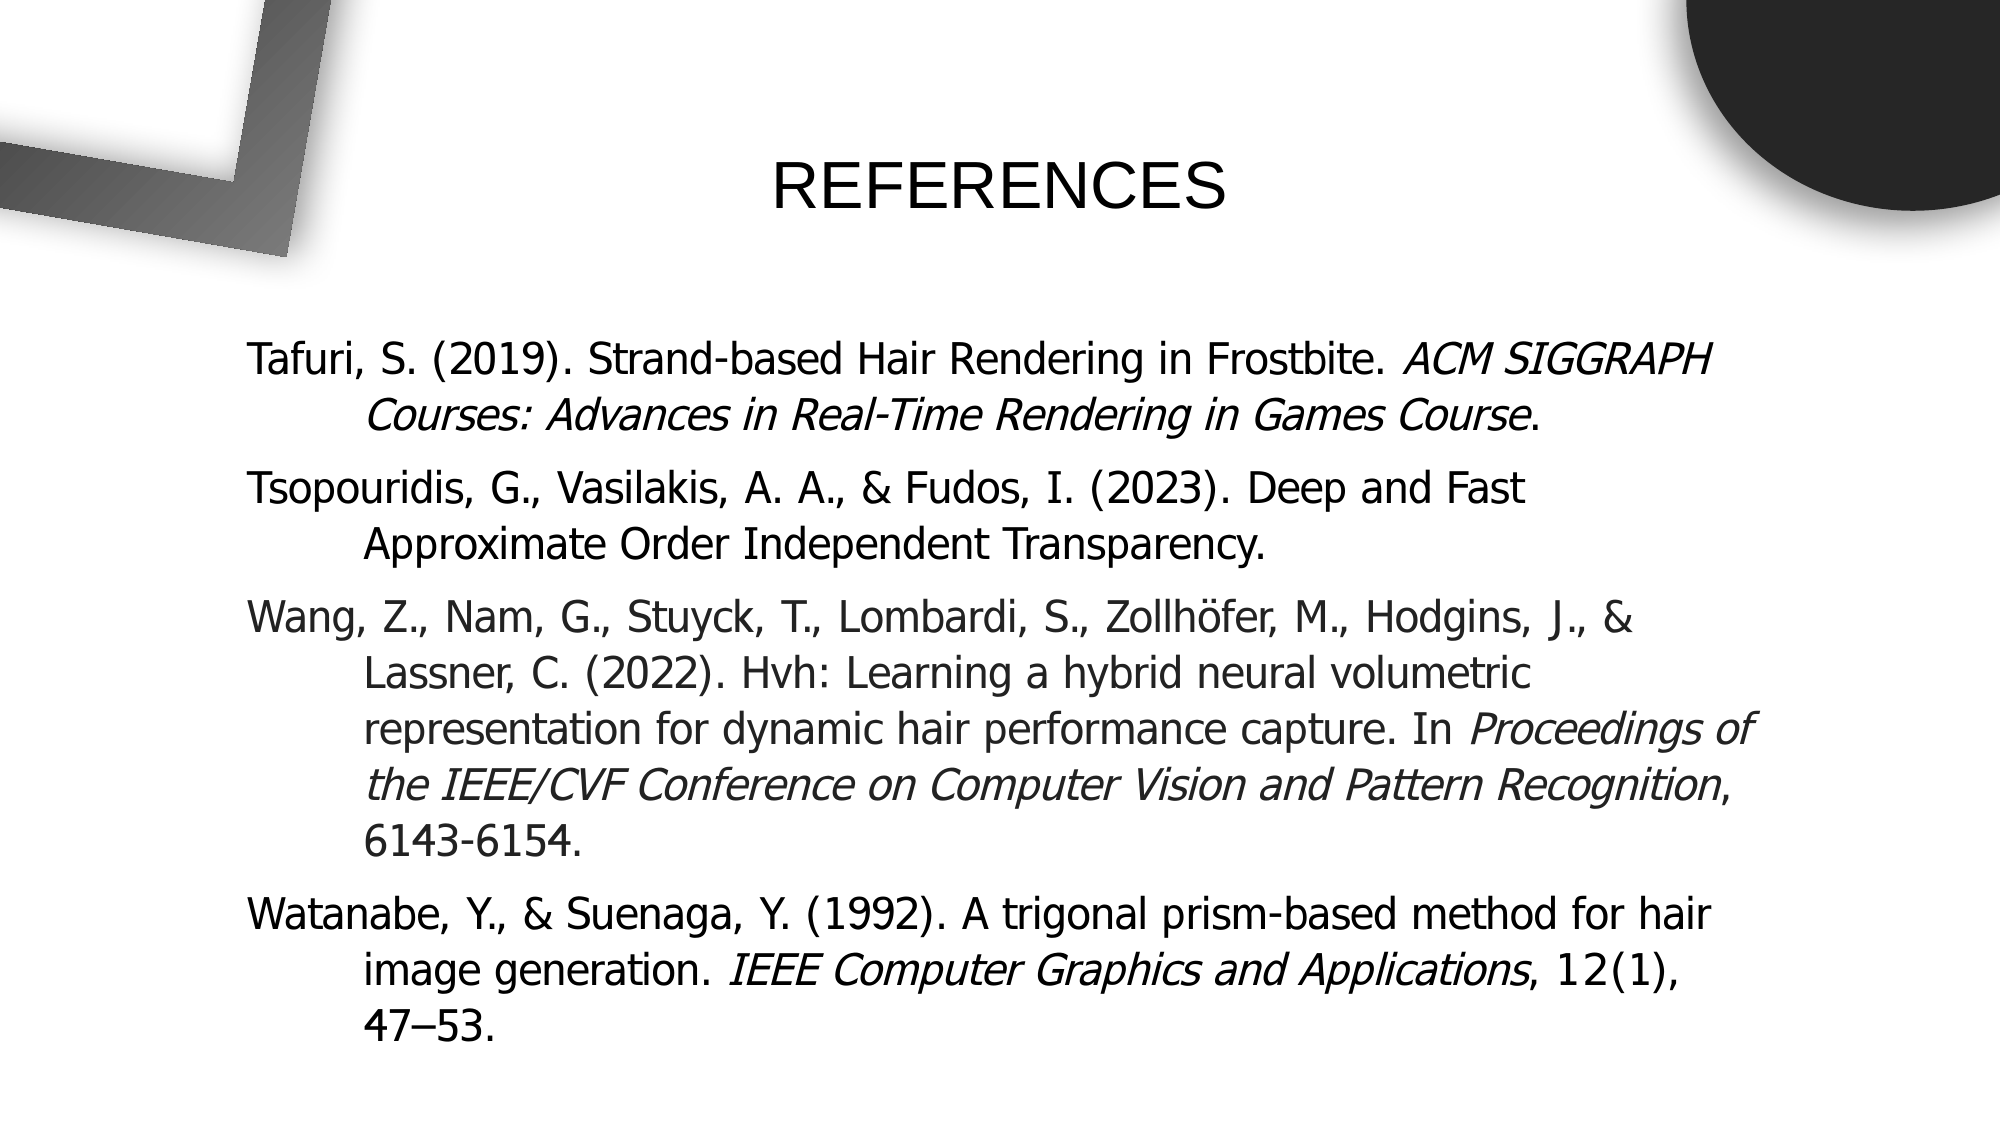

REFERENCES
Tafuri, S. (2019). Strand-based Hair Rendering in Frostbite. ACM SIGGRAPH Courses: Advances in Real-Time Rendering in Games Course.
Tsopouridis, G., Vasilakis, A. A., & Fudos, I. (2023). Deep and Fast Approximate Order Independent Transparency.
Wang, Z., Nam, G., Stuyck, T., Lombardi, S., Zollhöfer, M., Hodgins, J., & Lassner, C. (2022). Hvh: Learning a hybrid neural volumetric representation for dynamic hair performance capture. In Proceedings of the IEEE/CVF Conference on Computer Vision and Pattern Recognition, 6143-6154.
Watanabe, Y., & Suenaga, Y. (1992). A trigonal prism-based method for hair image generation. IEEE Computer Graphics and Applications, 12(1), 47–53.